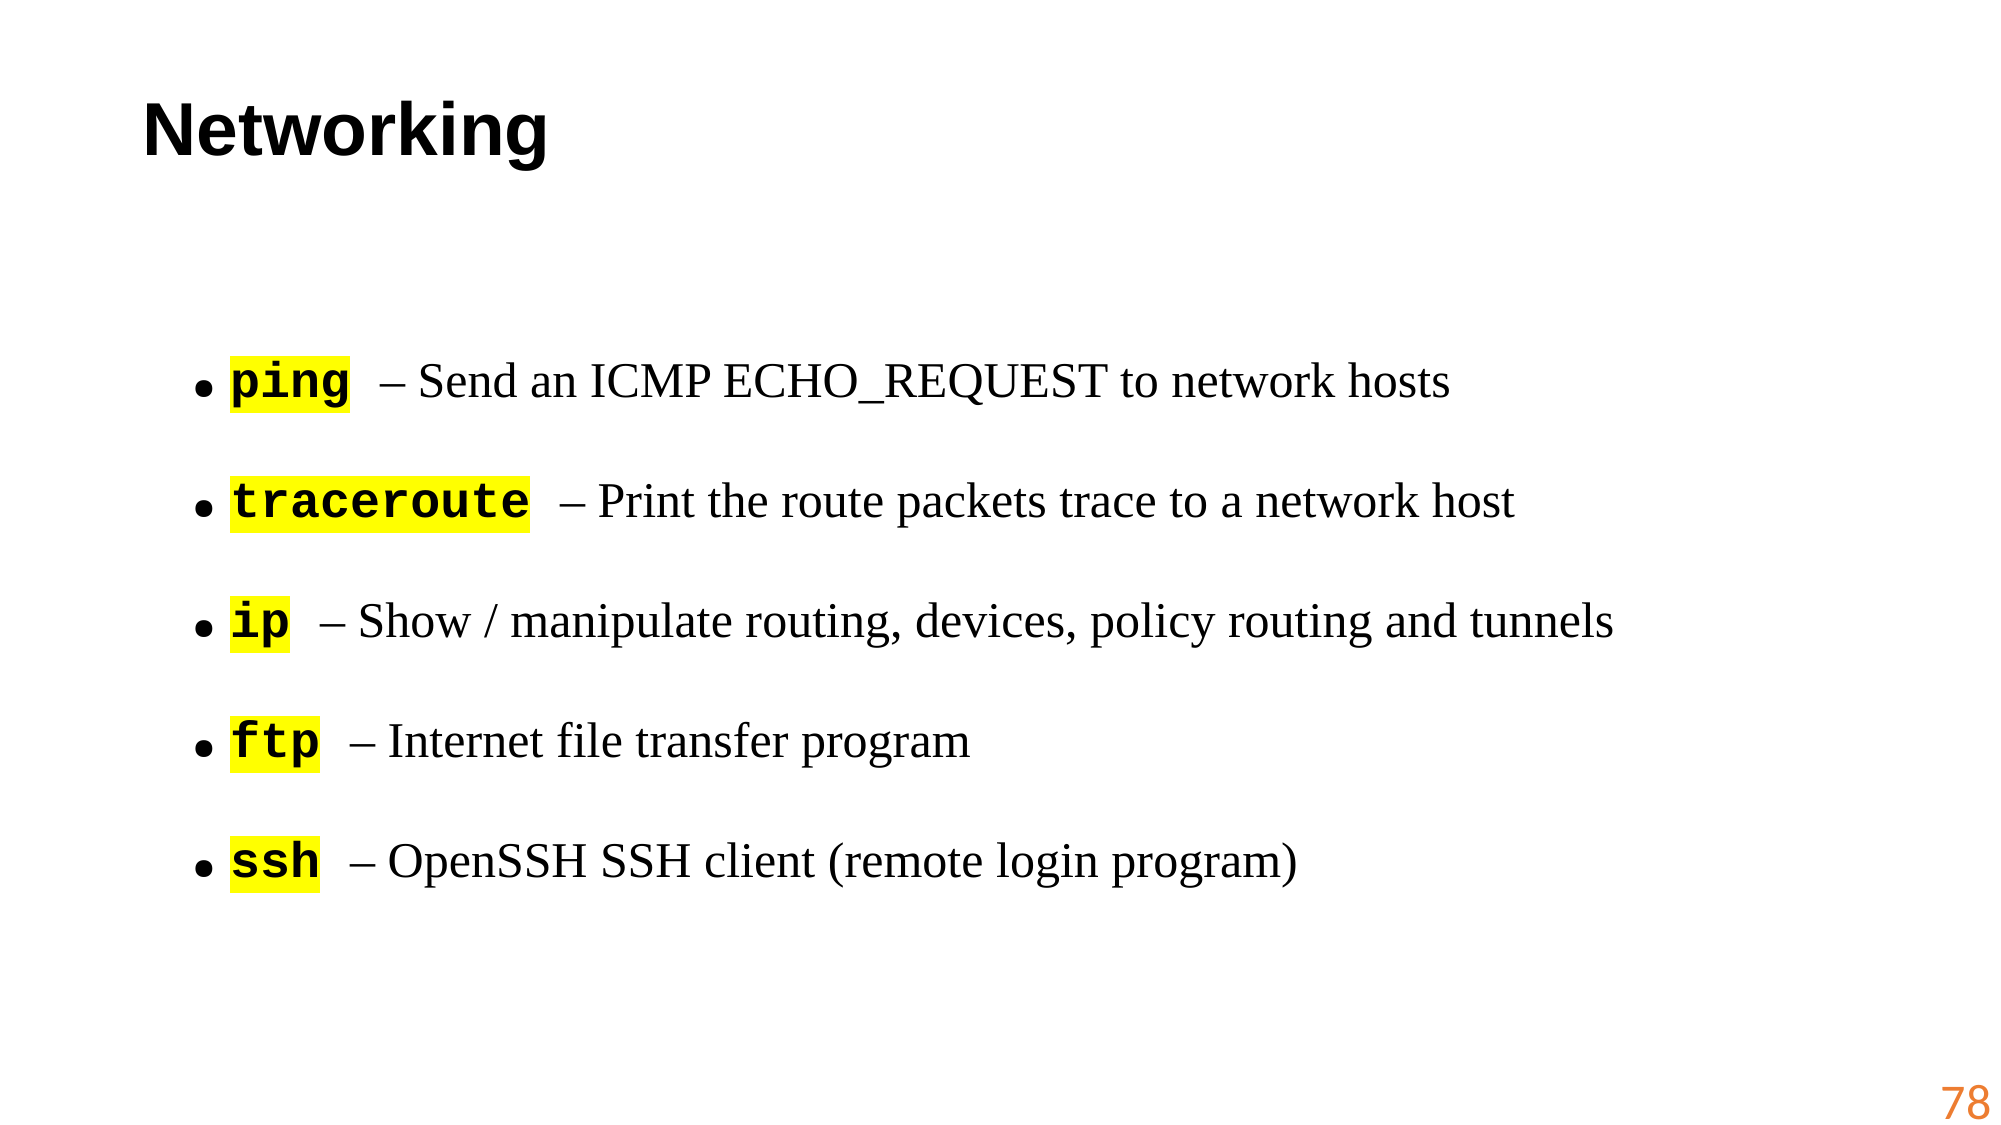

Networking
● ping – Send an ICMP ECHO_REQUEST to network hosts
● traceroute – Print the route packets trace to a network host
● ip – Show / manipulate routing, devices, policy routing and tunnels
● ftp – Internet file transfer program
● ssh – OpenSSH SSH client (remote login program)
78